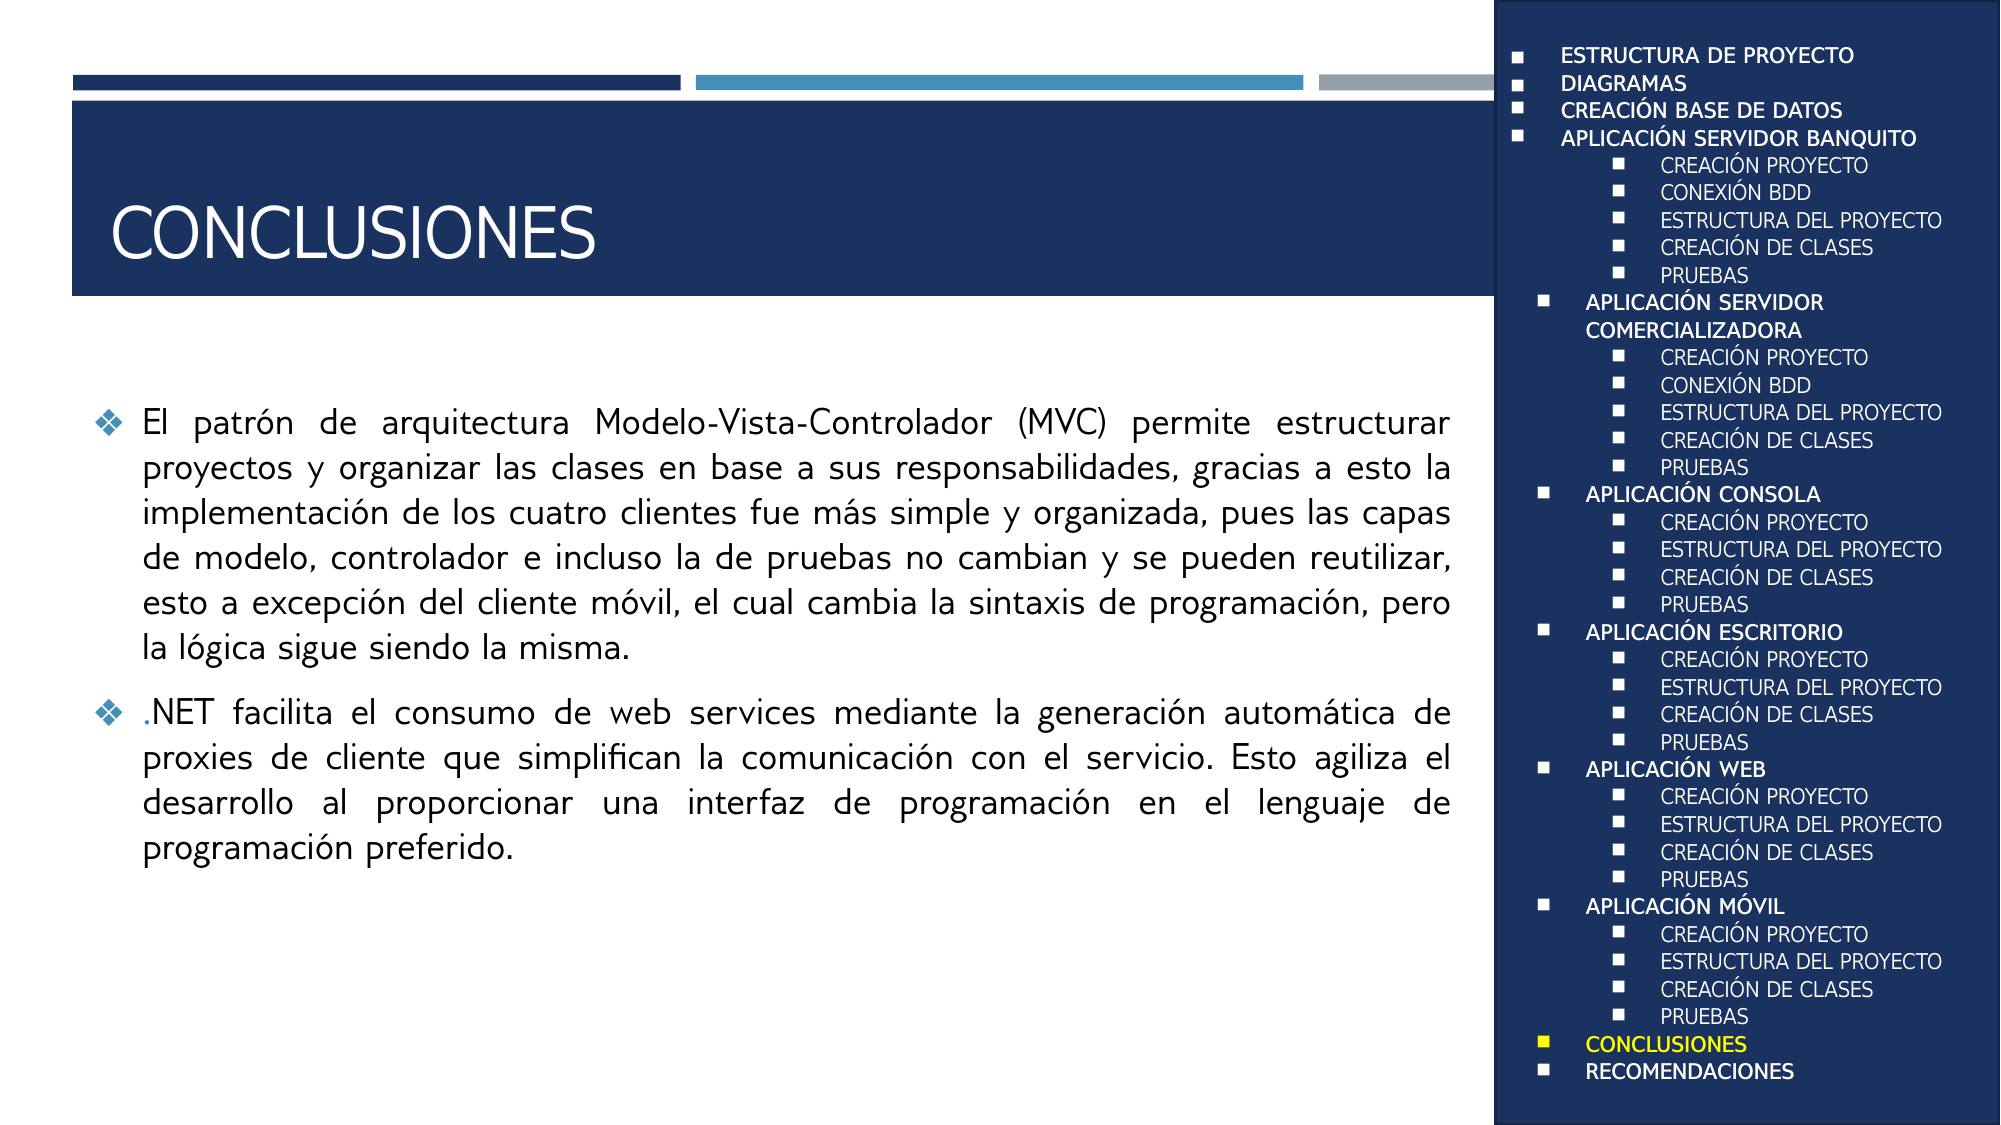

ESTRUCTURA DE PROYECTO
APLICACIÓN SERVIDOR
CREACIÓN DEL PROYECTO SERVIDOR
MODELO MVC
PRUEBA UNITARIAS
EJECUCIÓN DE LA APLICACIÓN
APLICACIÓN CLIENTE CONSOLA
CREACIÓN DEL CLIENTE
MODELO MVC
PRUEBAS UNITARIAS
EJECUCIÓN DE LA APLICACIÓN
APLICACIÓN CLIENTE ESCRITORIO
CREACIÓN DEL CLIENTE
MODELO MVC
PRUEBAS UNITARIAS
EJECUCIÓN DE LA APLICACIÓN
APLICACIÓN CLIENTE MÓVIL
CREACIÓN DEL CLIENTE
MODELO MVC
PRUEBAS UNITARIAS
EJECUCIÓN DE LA APLICACIÓN
APLICACIÓN CLIENTE WEB
CREACIÓN DEL CLIENTE
MODELO MVC
PRUEBAS UNITARIAS
EJECUCIÓN DE LA APLICACIÓN
CONCLUSIONES
RECOMENDACIONES
ESTRUCTURA DE PROYECTO
DIAGRAMAS
CREACIÓN BASE DE DATOS
APLICACIÓN SERVIDOR BANQUITO
CREACIÓN PROYECTO
CONEXIÓN BDD
ESTRUCTURA DEL PROYECTO
CREACIÓN DE CLASES
PRUEBAS
APLICACIÓN SERVIDOR COMERCIALIZADORA
CREACIÓN PROYECTO
CONEXIÓN BDD
ESTRUCTURA DEL PROYECTO
CREACIÓN DE CLASES
PRUEBAS
APLICACIÓN CONSOLA
CREACIÓN PROYECTO
ESTRUCTURA DEL PROYECTO
CREACIÓN DE CLASES
PRUEBAS
APLICACIÓN ESCRITORIO
CREACIÓN PROYECTO
ESTRUCTURA DEL PROYECTO
CREACIÓN DE CLASES
PRUEBAS
APLICACIÓN WEB
CREACIÓN PROYECTO
ESTRUCTURA DEL PROYECTO
CREACIÓN DE CLASES
PRUEBAS
APLICACIÓN MÓVIL
CREACIÓN PROYECTO
ESTRUCTURA DEL PROYECTO
CREACIÓN DE CLASES
PRUEBAS
CONCLUSIONES
RECOMENDACIONES
ESTRUCTURA DE PROYECTO
APLICACIÓN SERVIDOR
CREACIÓN DEL PROYECTO SERVIDOR
MODELO MVC
PRUEBA UNITARIAS
EJECUCIÓN DE LA APLICACIÓN
APLICACIÓN CLIENTE CONSOLA
CREACIÓN DEL CLIENTE
MODELO MVC
PRUEBAS UNITARIAS
EJECUCIÓN DE LA APLICACIÓN
APLICACIÓN CLIENTE ESCRITORIO
CREACIÓN DEL CLIENTE
MODELO MVC
PRUEBAS UNITARIAS
EJECUCIÓN DE LA APLICACIÓN
APLICACIÓN CLIENTE MÓVIL
CREACIÓN DEL CLIENTE
MODELO MVC
PRUEBAS UNITARIAS
EJECUCIÓN DE LA APLICACIÓN
APLICACIÓN CLIENTE WEB
CREACIÓN DEL CLIENTE
MODELO MVC
PRUEBAS UNITARIAS
EJECUCIÓN DE LA APLICACIÓN
CONCLUSIONES
RECOMENDACIONES
ESTRUCTURA DE PROYECTO
APLICACIÓN SERVIDOR
CREACIÓN DEL PROYECTO SERVIDOR
MODELO MVC
PRUEBA UNITARIAS
EJECUCIÓN DE LA APLICACIÓN
APLICACIÓN CLIENTE CONSOLA
CREACIÓN DEL CLIENTE
MODELO MVC
PRUEBAS UNITARIAS
EJECUCIÓN DE LA APLICACIÓN
APLICACIÓN CLIENTE ESCRITORIO
CREACIÓN DEL CLIENTE
MODELO MVC
PRUEBAS UNITARIAS
EJECUCIÓN DE LA APLICACIÓN
APLICACIÓN CLIENTE MÓVIL
CREACIÓN DEL CLIENTE
MODELO MVC
PRUEBAS UNITARIAS
EJECUCIÓN DE LA APLICACIÓN
APLICACIÓN CLIENTE WEB
CREACIÓN DEL CLIENTE
MODELO MVC
PRUEBAS UNITARIAS
EJECUCIÓN DE LA APLICACIÓN
CONCLUSIONES
RECOMENDACIONES
ESTRUCTURA DE PROYECTO
DIAGRAMAS
CREACIÓN BASE DE DATOS
APLICACIÓN SERVIDOR BANQUITO
CREACIÓN PROYECTO
CONEXIÓN BDD
ESTRUCTURA DEL PROYECTO
CREACIÓN DE CLASES
PRUEBAS
APLICACIÓN SERVIDOR COMERCIALIZADORA
CREACIÓN PROYECTO
CONEXIÓN BDD
ESTRUCTURA DEL PROYECTO
CREACIÓN DE CLASES
PRUEBAS
APLICACIÓN CONSOLA
CREACIÓN PROYECTO
ESTRUCTURA DEL PROYECTO
CREACIÓN DE CLASES
PRUEBAS
APLICACIÓN ESCRITORIO
CREACIÓN PROYECTO
ESTRUCTURA DEL PROYECTO
CREACIÓN DE CLASES
PRUEBAS
APLICACIÓN WEB
CREACIÓN PROYECTO
ESTRUCTURA DEL PROYECTO
CREACIÓN DE CLASES
PRUEBAS
APLICACIÓN MÓVIL
CREACIÓN PROYECTO
ESTRUCTURA DEL PROYECTO
CREACIÓN DE CLASES
PRUEBAS
CONCLUSIONES
RECOMENDACIONES
# CONCLUSIONES
El patrón de arquitectura Modelo-Vista-Controlador (MVC) permite estructurar proyectos y organizar las clases en base a sus responsabilidades, gracias a esto la implementación de los cuatro clientes fue más simple y organizada, pues las capas de modelo, controlador e incluso la de pruebas no cambian y se pueden reutilizar, esto a excepción del cliente móvil, el cual cambia la sintaxis de programación, pero la lógica sigue siendo la misma.
.NET facilita el consumo de web services mediante la generación automática de proxies de cliente que simplifican la comunicación con el servicio. Esto agiliza el desarrollo al proporcionar una interfaz de programación en el lenguaje de programación preferido.

56